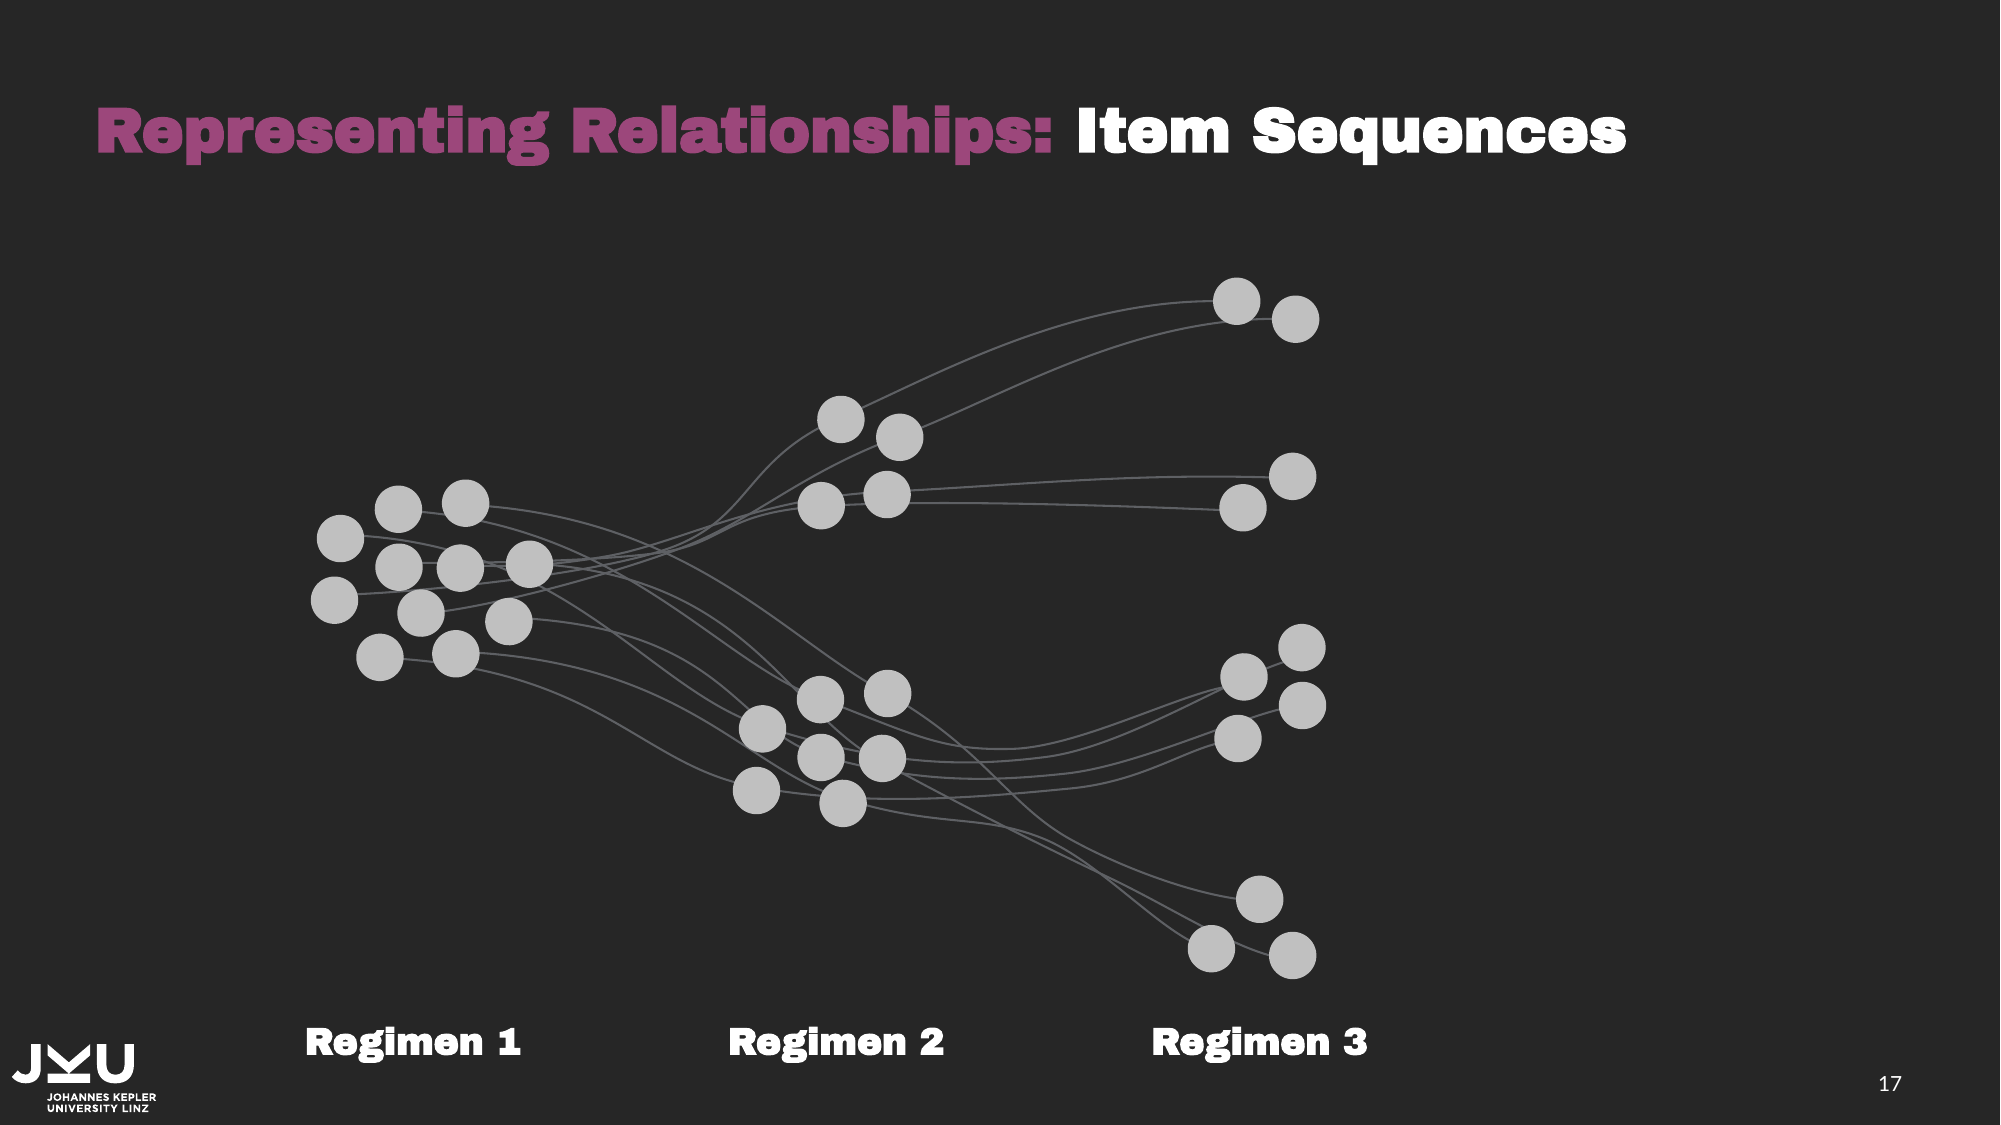

# Representing Relationships: Item Sequences

Regimen 1
Regimen 2
Regimen 3
17